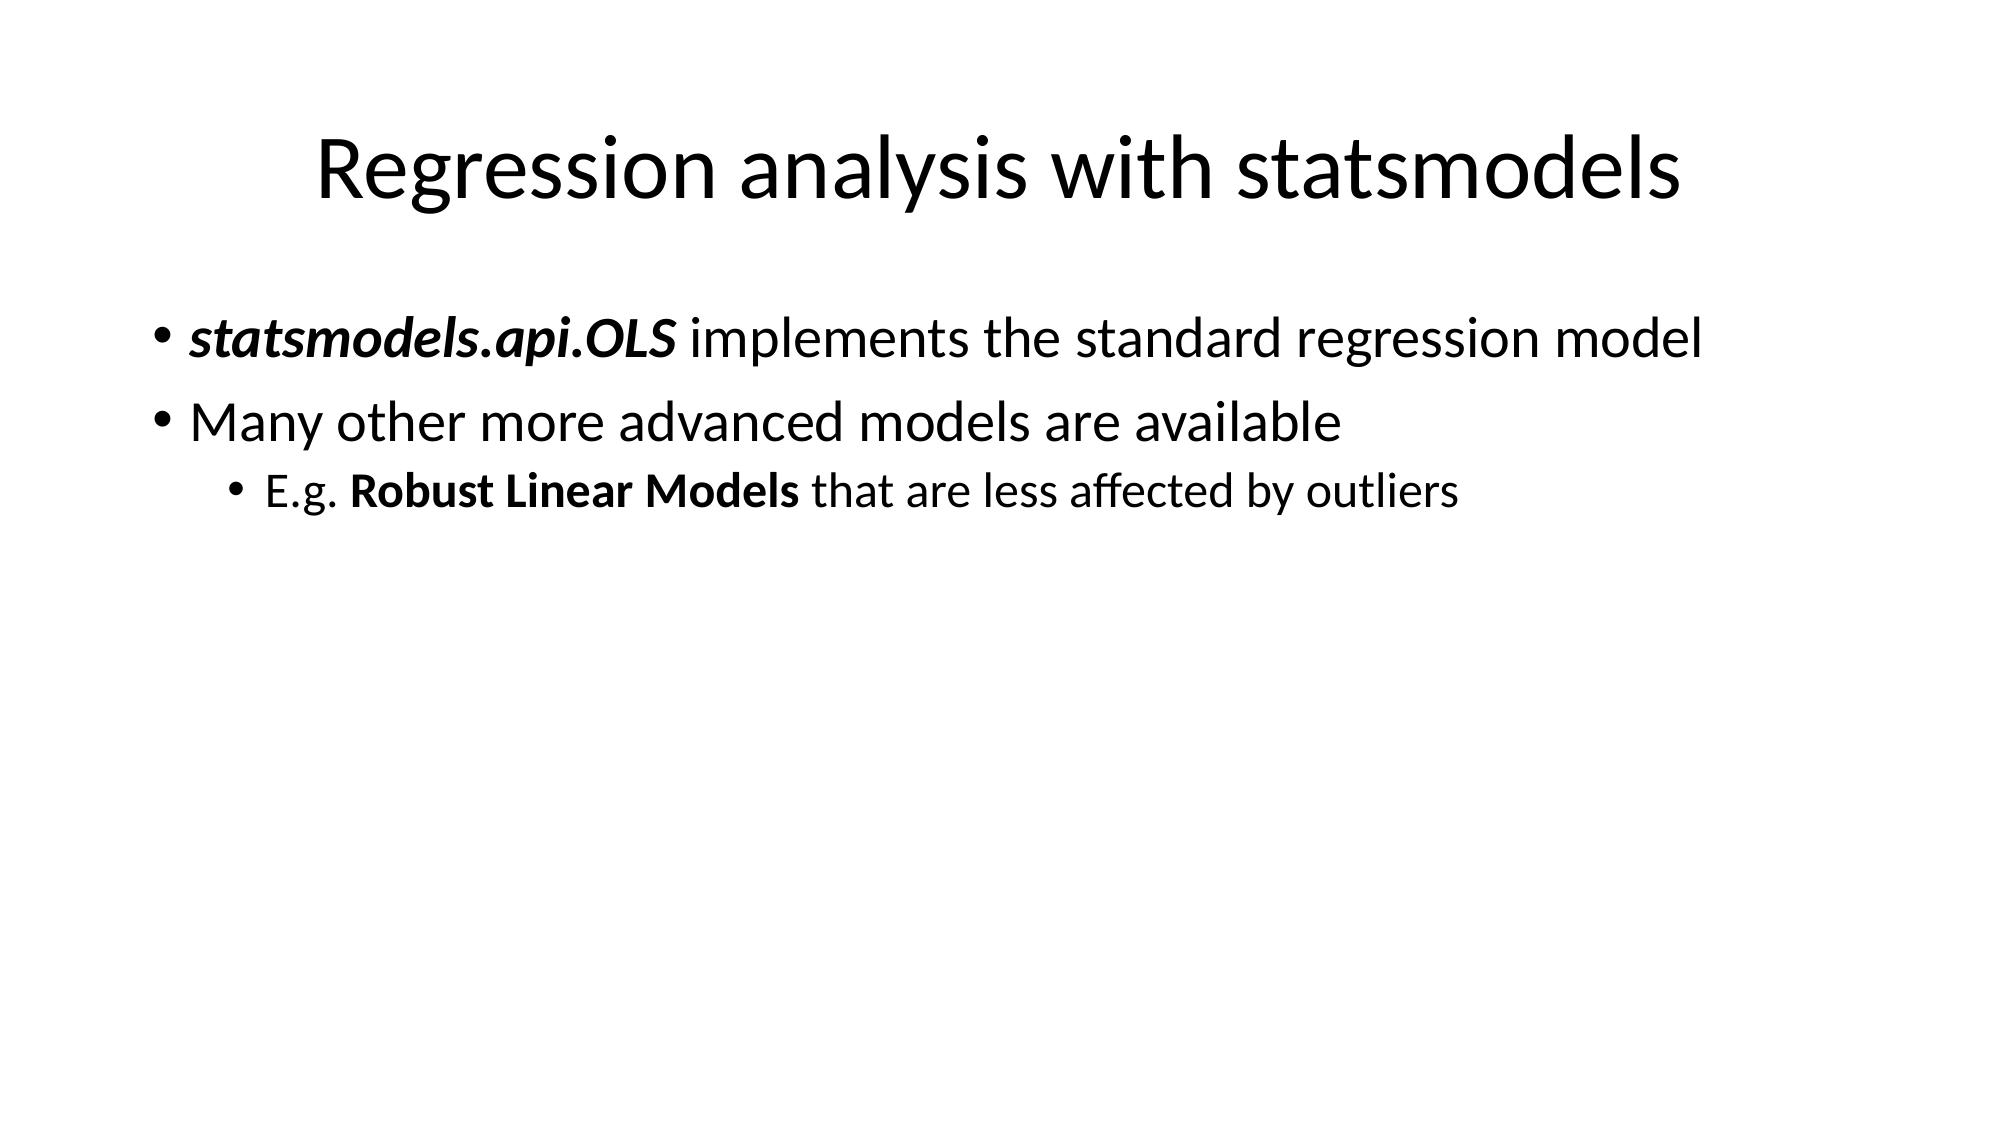

# Regression analysis with statsmodels
statsmodels.api.OLS implements the standard regression model
Many other more advanced models are available
E.g. Robust Linear Models that are less affected by outliers